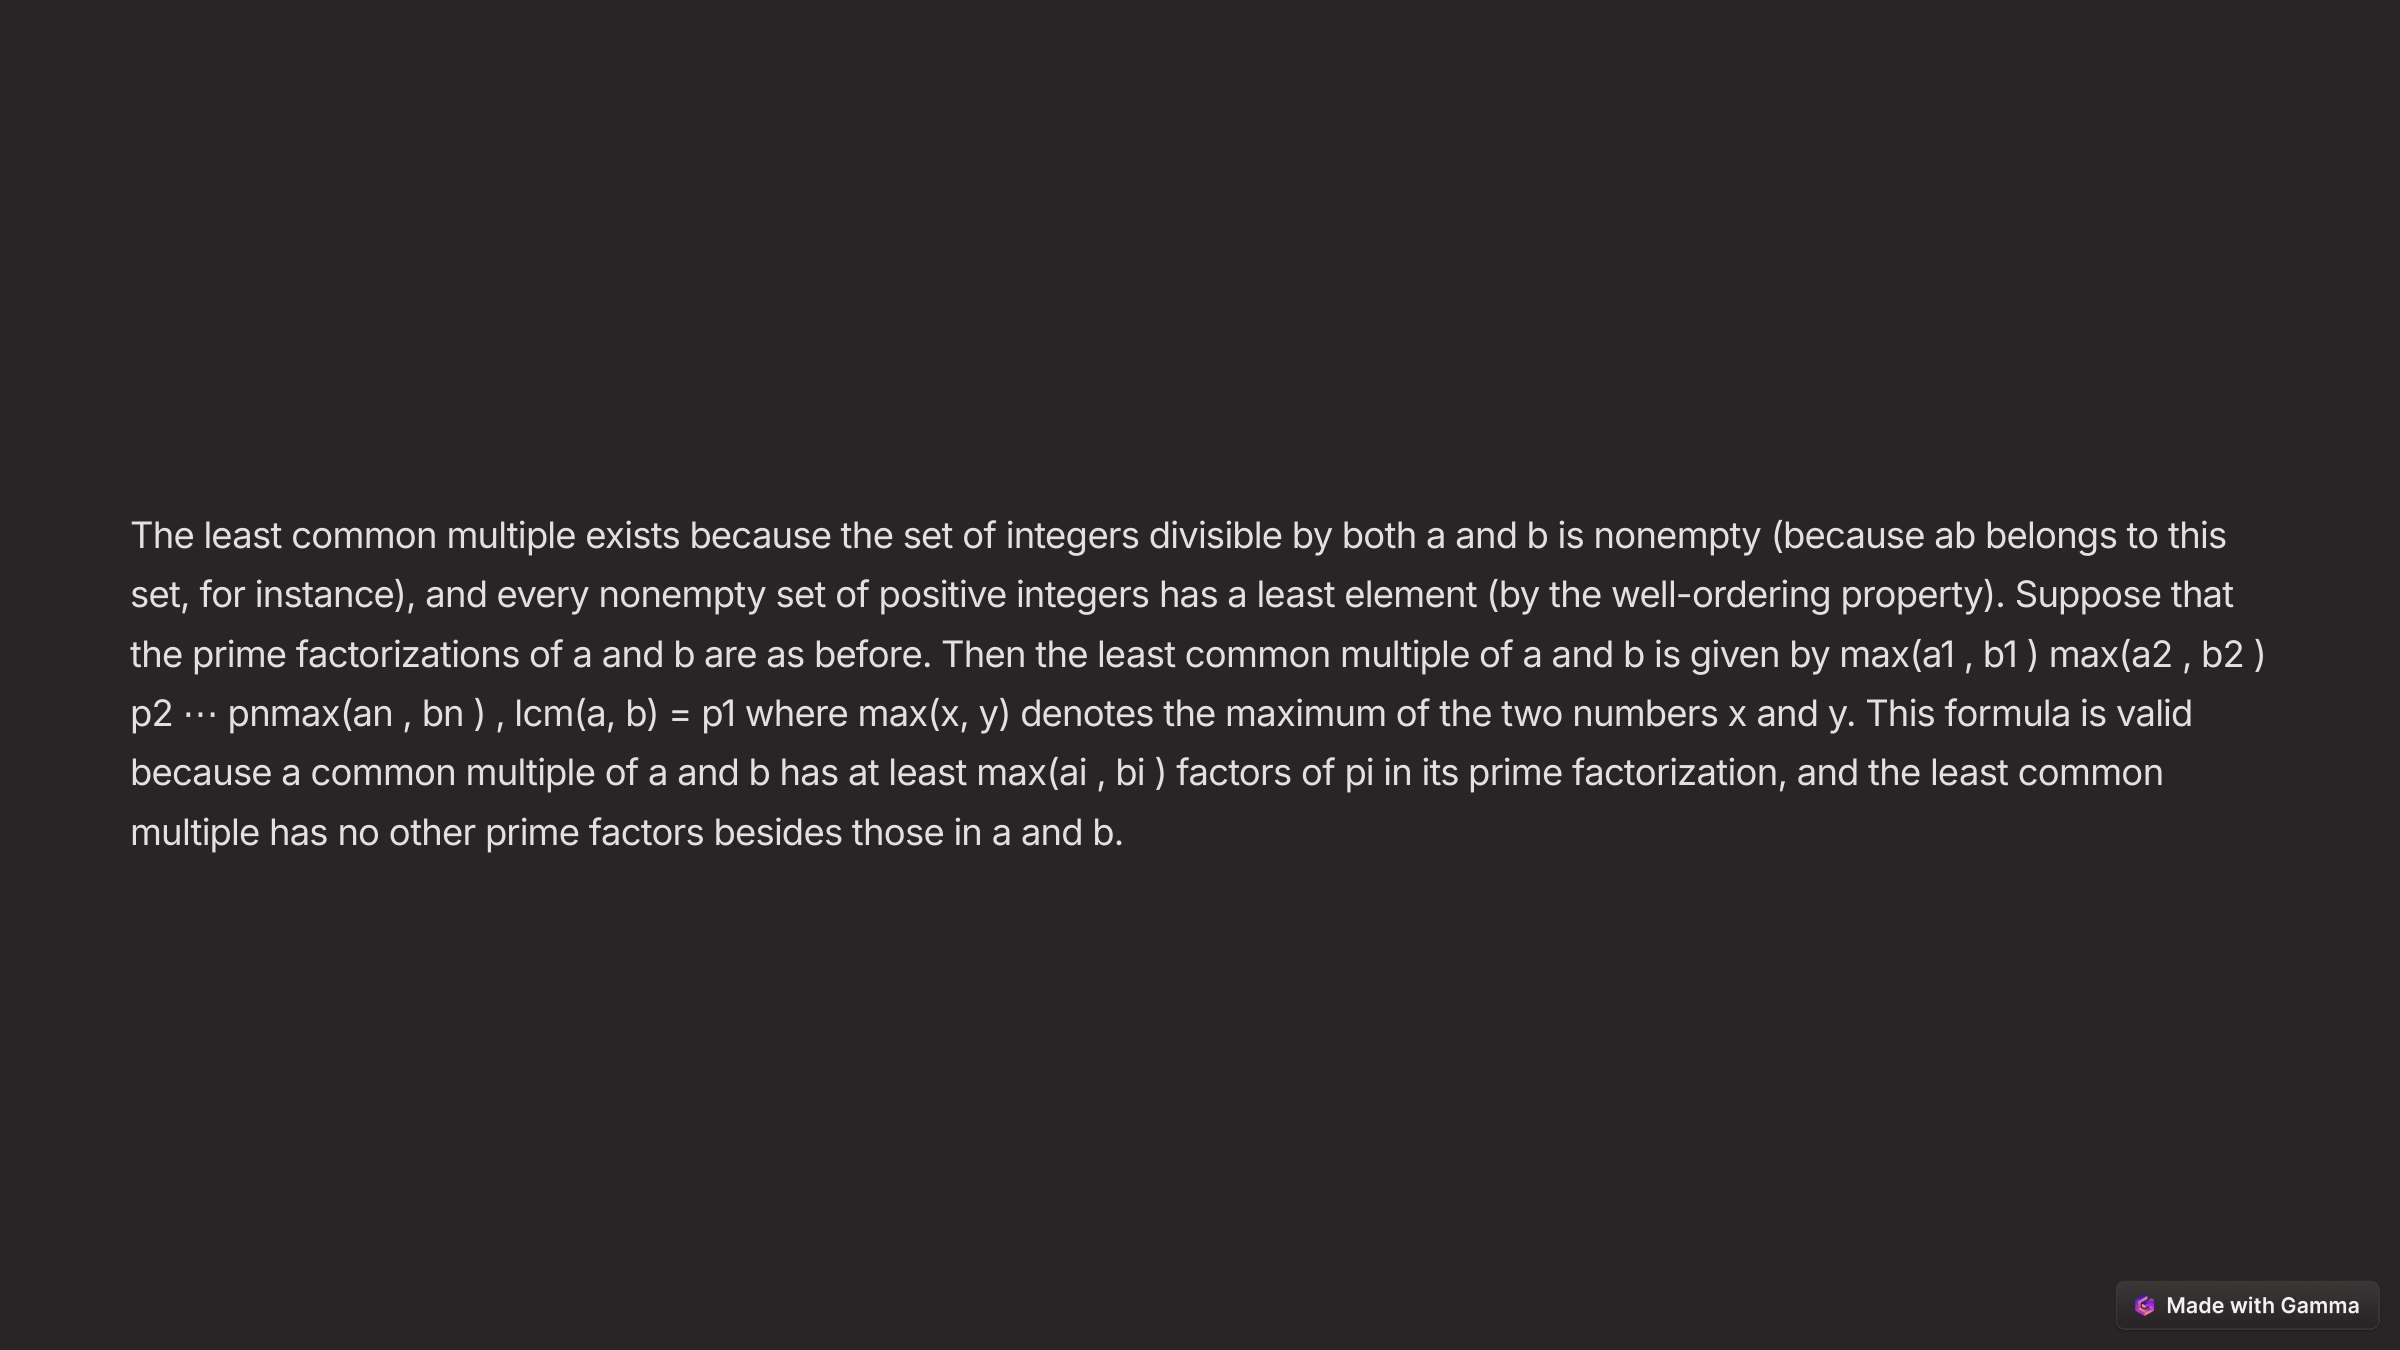

The least common multiple exists because the set of integers divisible by both a and b is nonempty (because ab belongs to this set, for instance), and every nonempty set of positive integers has a least element (by the well-ordering property). Suppose that the prime factorizations of a and b are as before. Then the least common multiple of a and b is given by max(a1 , b1 ) max(a2 , b2 ) p2 ⋯ pnmax(an , bn ) , lcm(a, b) = p1 where max(x, y) denotes the maximum of the two numbers x and y. This formula is valid because a common multiple of a and b has at least max(ai , bi ) factors of pi in its prime factorization, and the least common multiple has no other prime factors besides those in a and b.